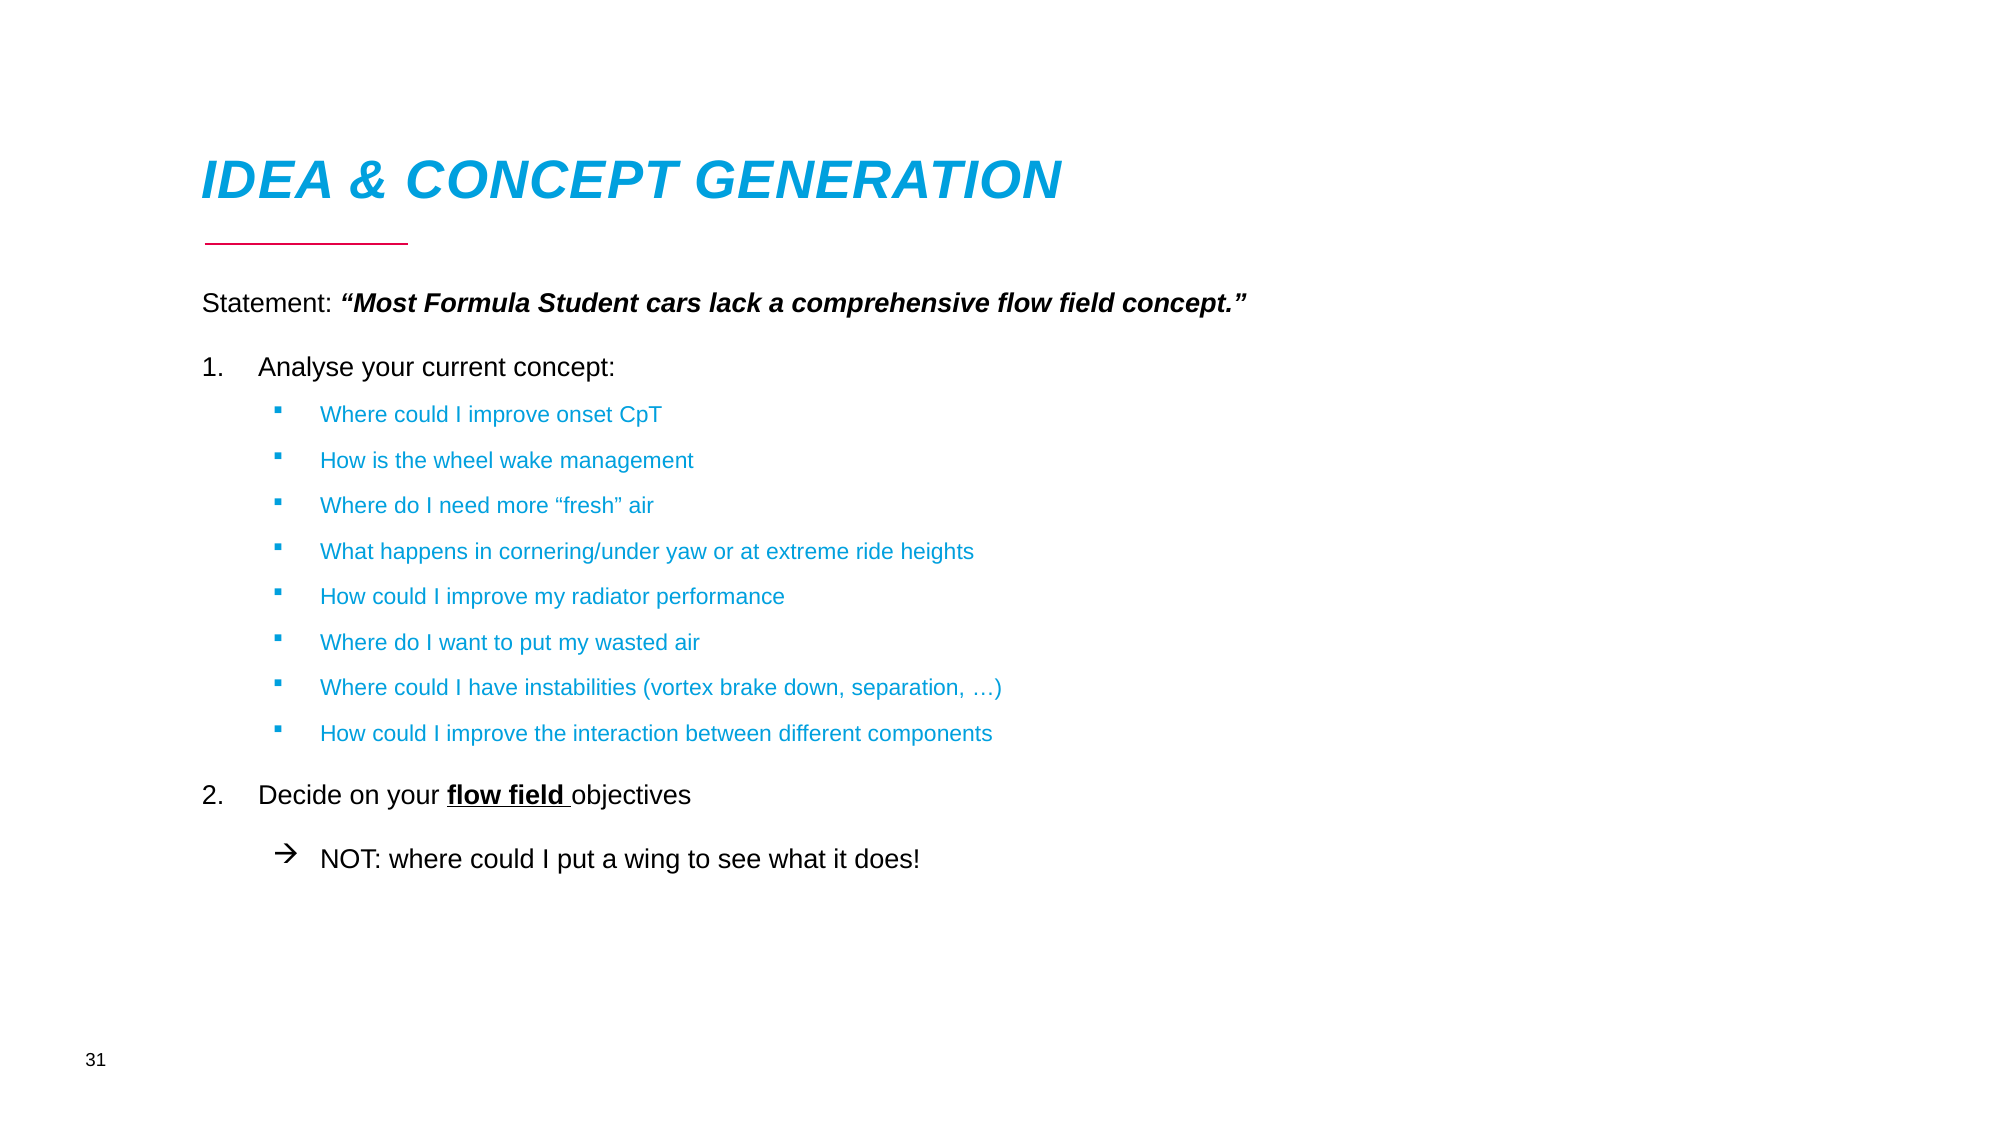

# IDEA & Concept generation
Statement: “Most Formula Student cars lack a comprehensive flow field concept.”
Analyse your current concept:
Where could I improve onset CpT
How is the wheel wake management
Where do I need more “fresh” air
What happens in cornering/under yaw or at extreme ride heights
How could I improve my radiator performance
Where do I want to put my wasted air
Where could I have instabilities (vortex brake down, separation, …)
How could I improve the interaction between different components
Decide on your flow field objectives
NOT: where could I put a wing to see what it does!

31